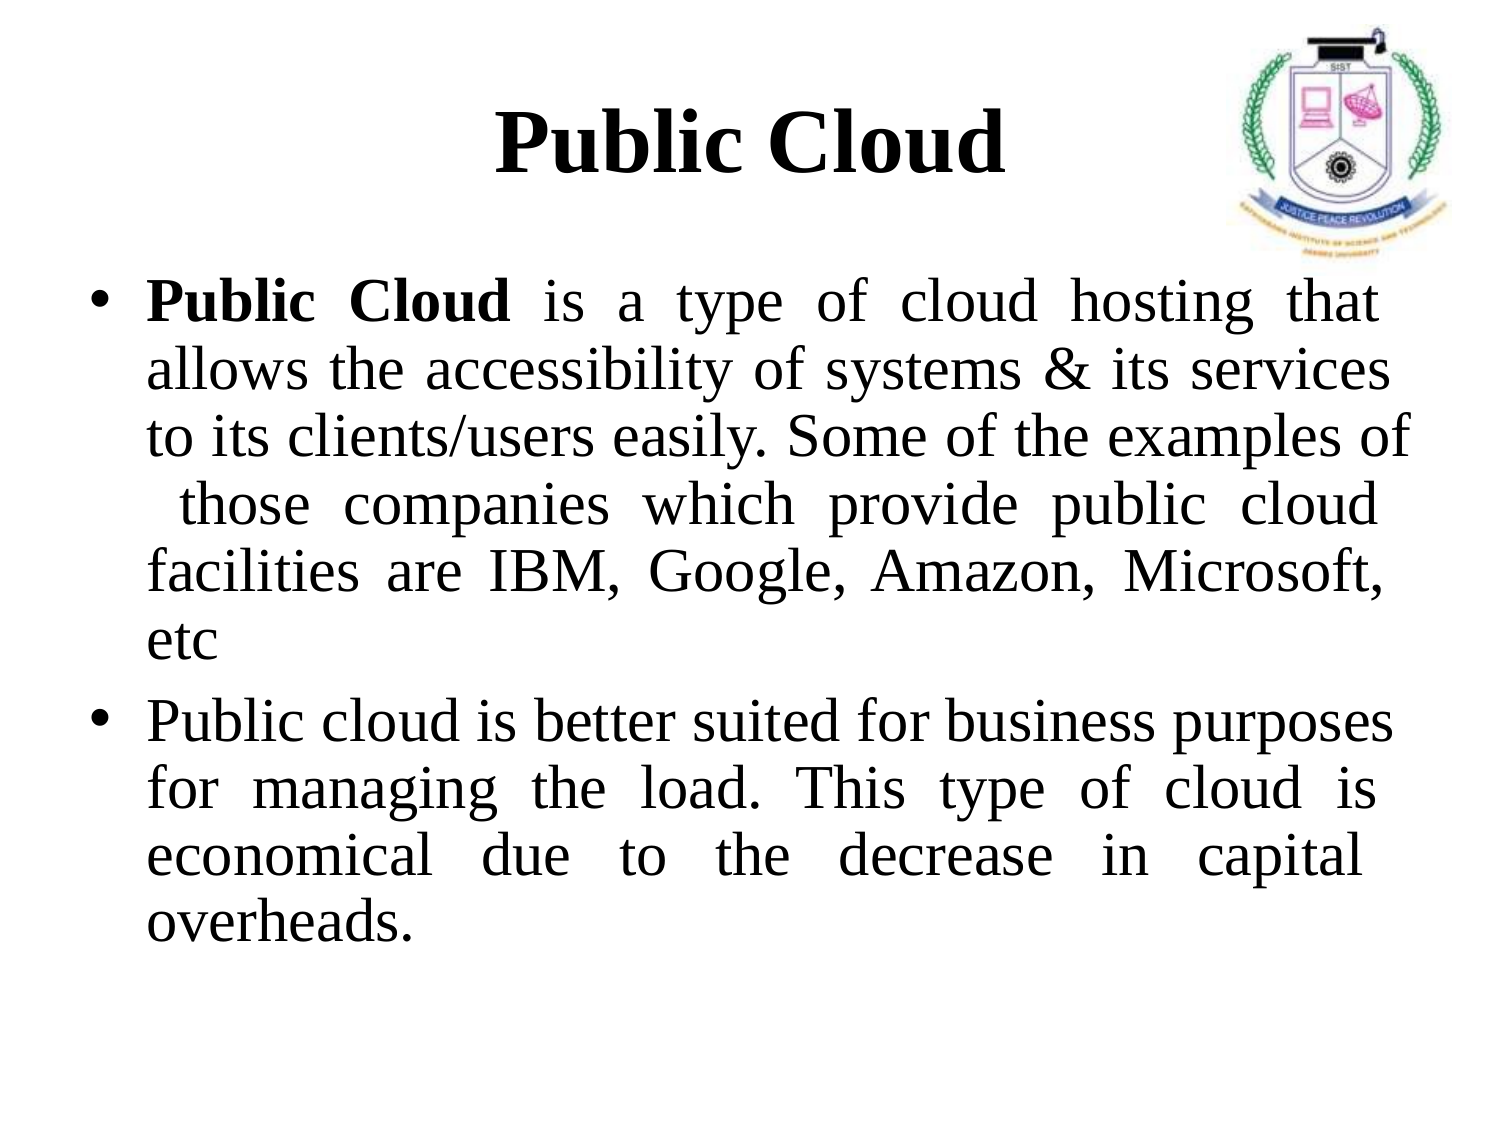

# Public Cloud
Public Cloud is a type of cloud hosting that  allows the accessibility of systems & its services  to its clients/users easily. Some of the examples of  those companies which provide public cloud  facilities are IBM, Google, Amazon, Microsoft,  etc
Public cloud is better suited for business purposes  for managing the load. This type of cloud is  economical due to the decrease in capital  overheads.